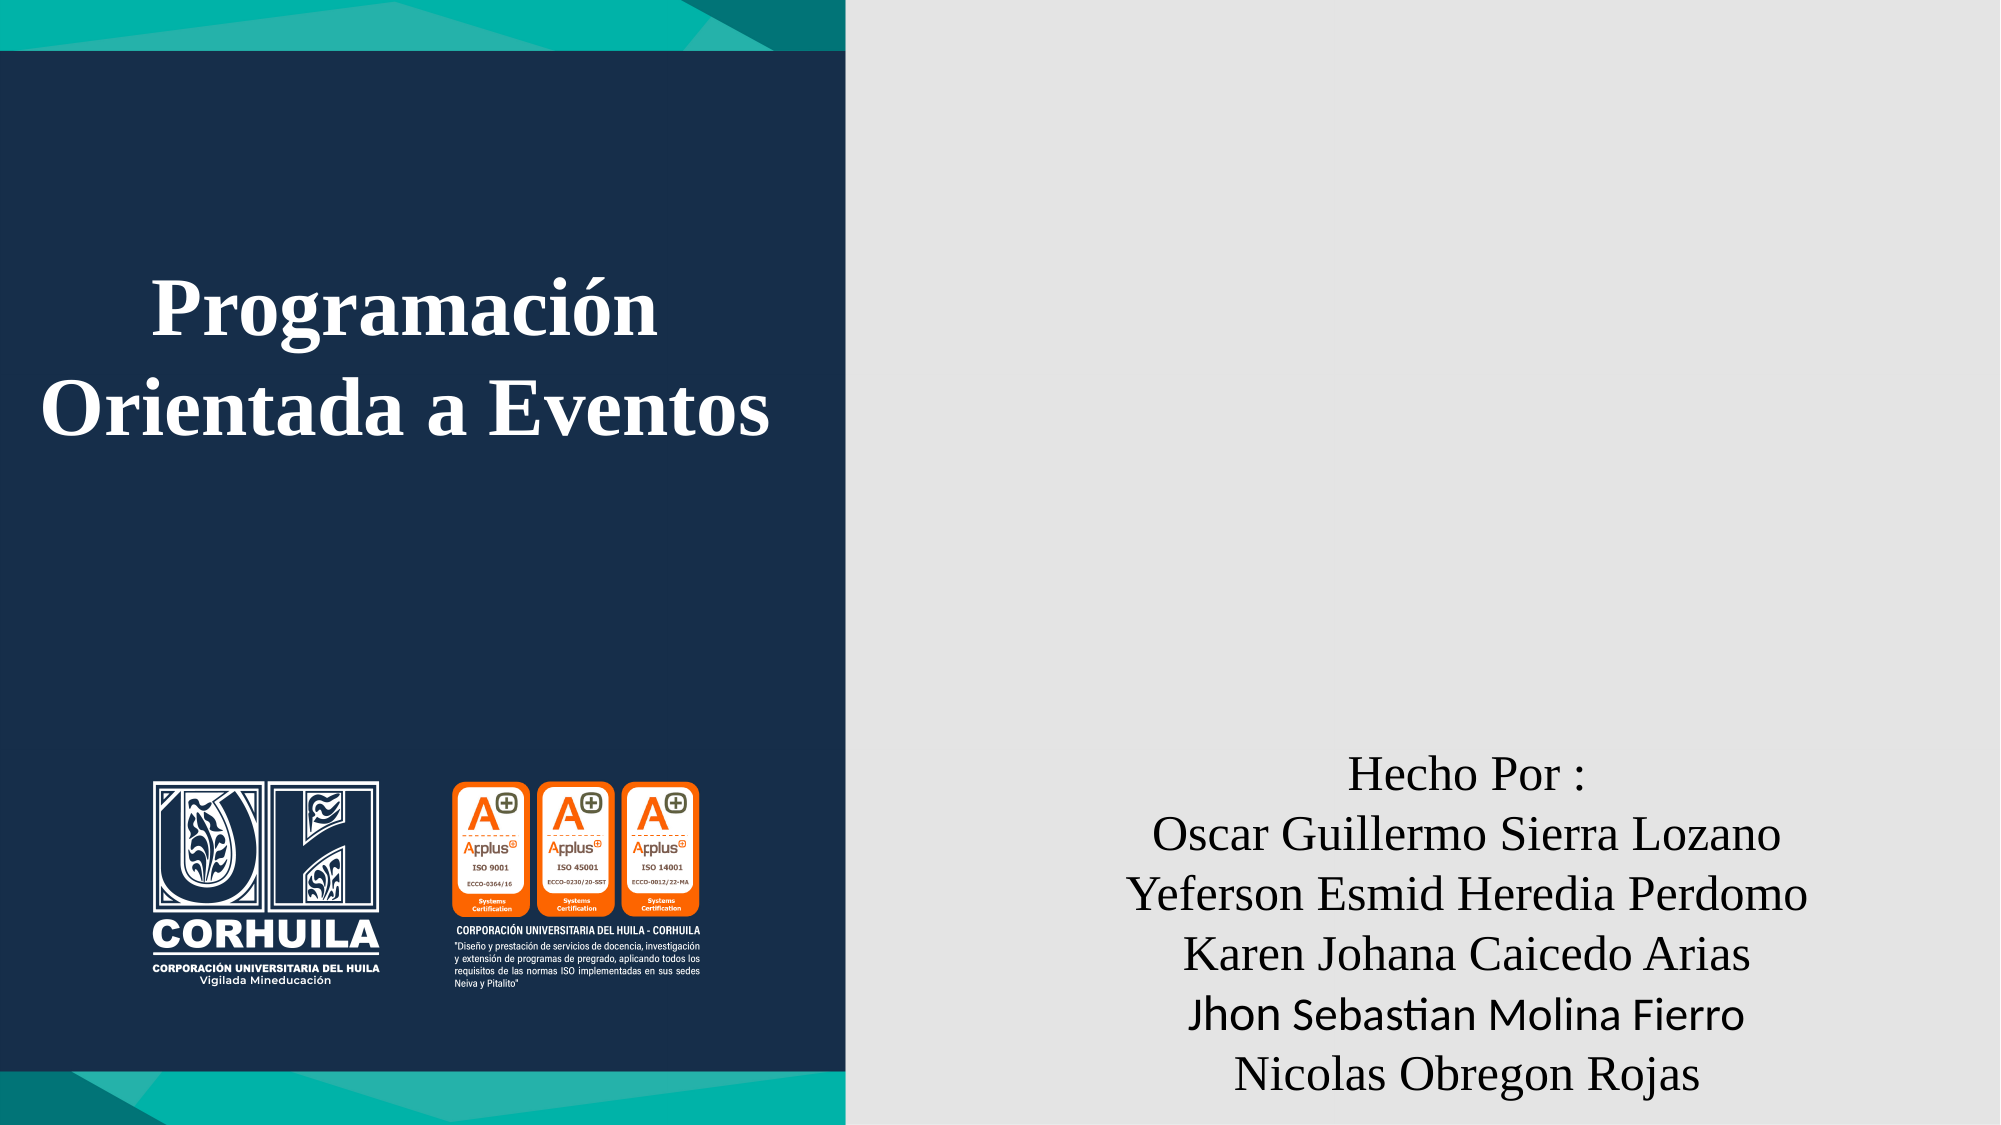

Programación Orientada a Eventos
Hecho Por :
Oscar Guillermo Sierra Lozano
Yeferson Esmid Heredia Perdomo
Karen Johana Caicedo Arias
Jhon Sebastian Molina Fierro
Nicolas Obregon Rojas